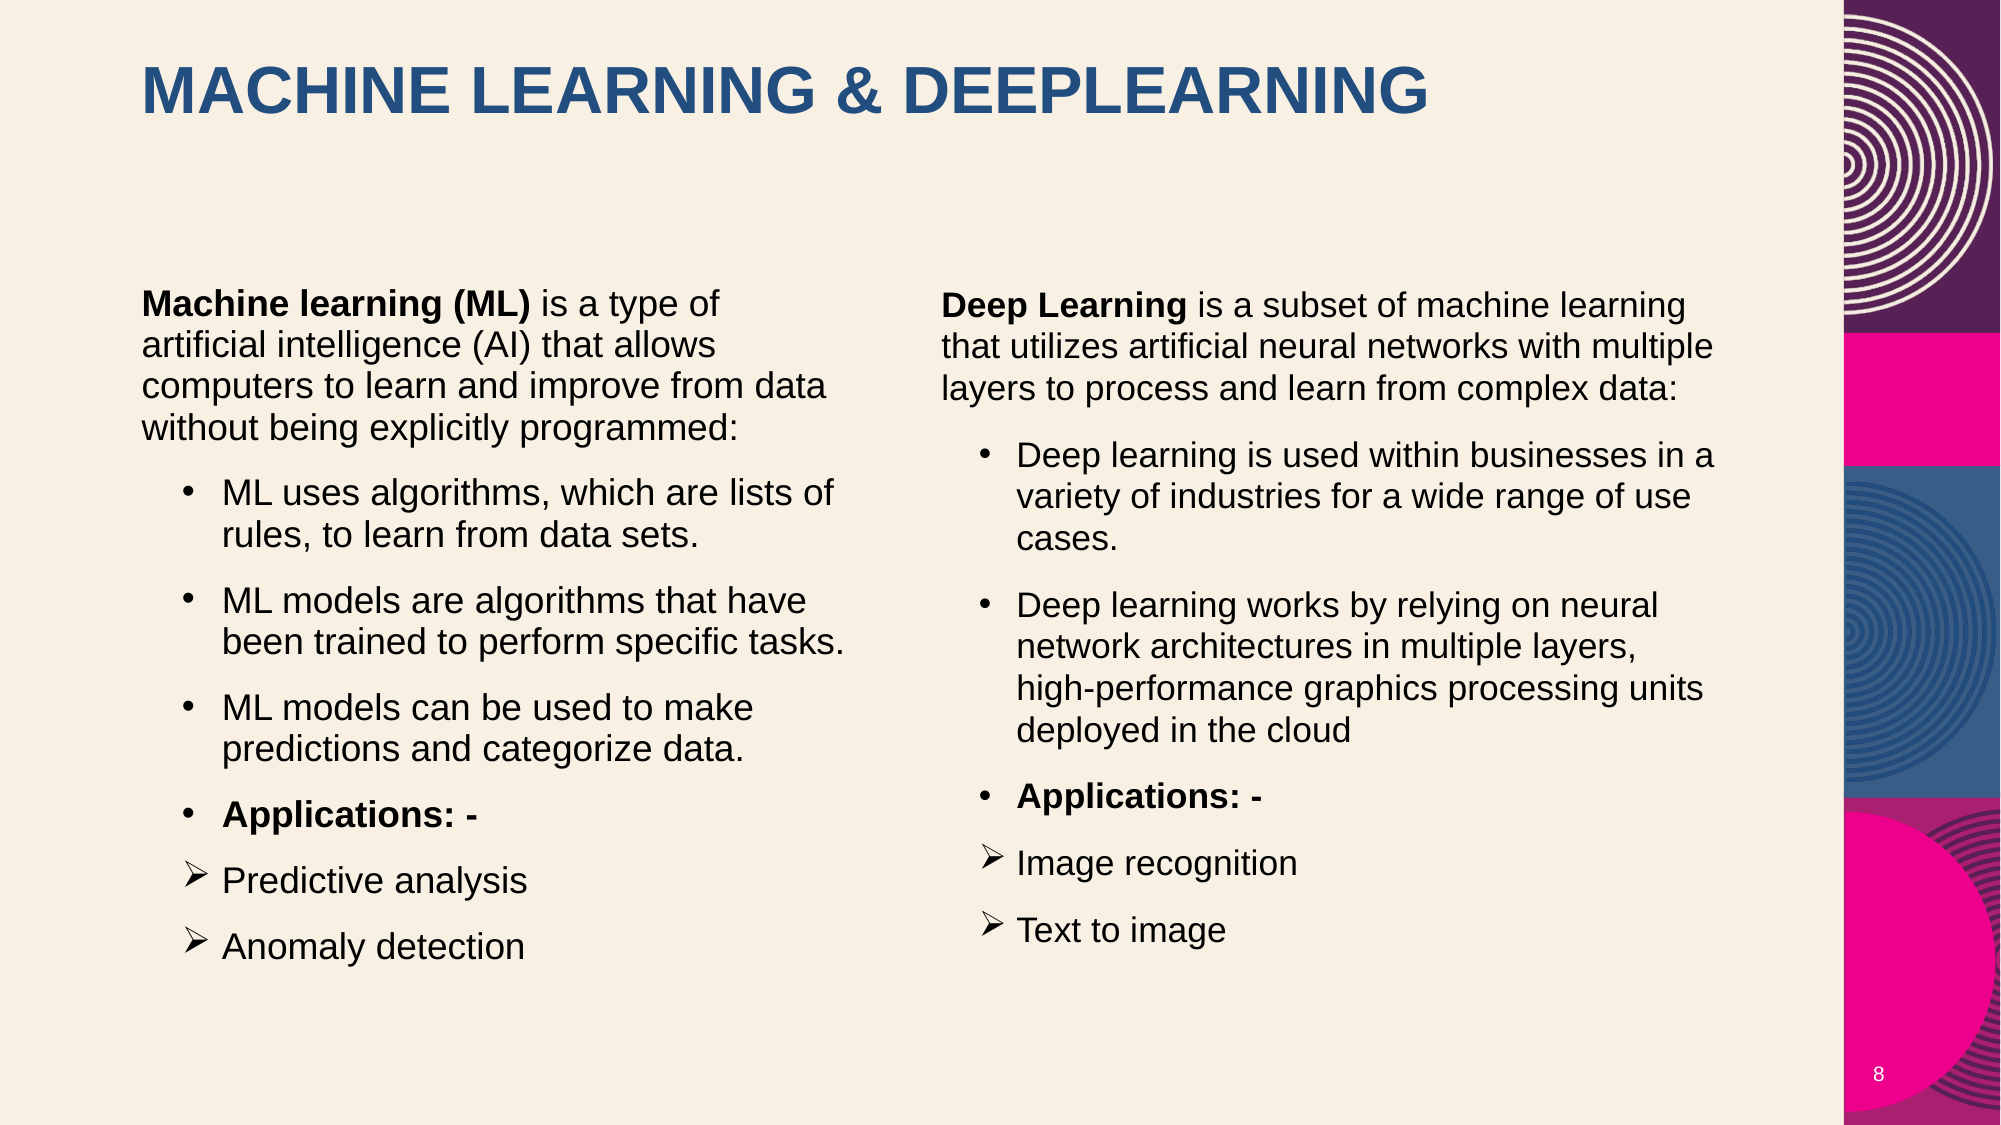

# Machine Learning & DeepLearning​
Machine learning (ML) is a type of artificial intelligence (AI) that allows computers to learn and improve from data without being explicitly programmed:
ML uses algorithms, which are lists of rules, to learn from data sets.
ML models are algorithms that have been trained to perform specific tasks.
ML models can be used to make predictions and categorize data.
Applications: -
Predictive analysis
Anomaly detection
Deep Learning is a subset of machine learning that utilizes artificial neural networks with multiple layers to process and learn from complex data:
Deep learning is used within businesses in a variety of industries for a wide range of use cases.
Deep learning works by relying on neural network architectures in multiple layers, high-performance graphics processing units deployed in the cloud
Applications: -
Image recognition
Text to image

8